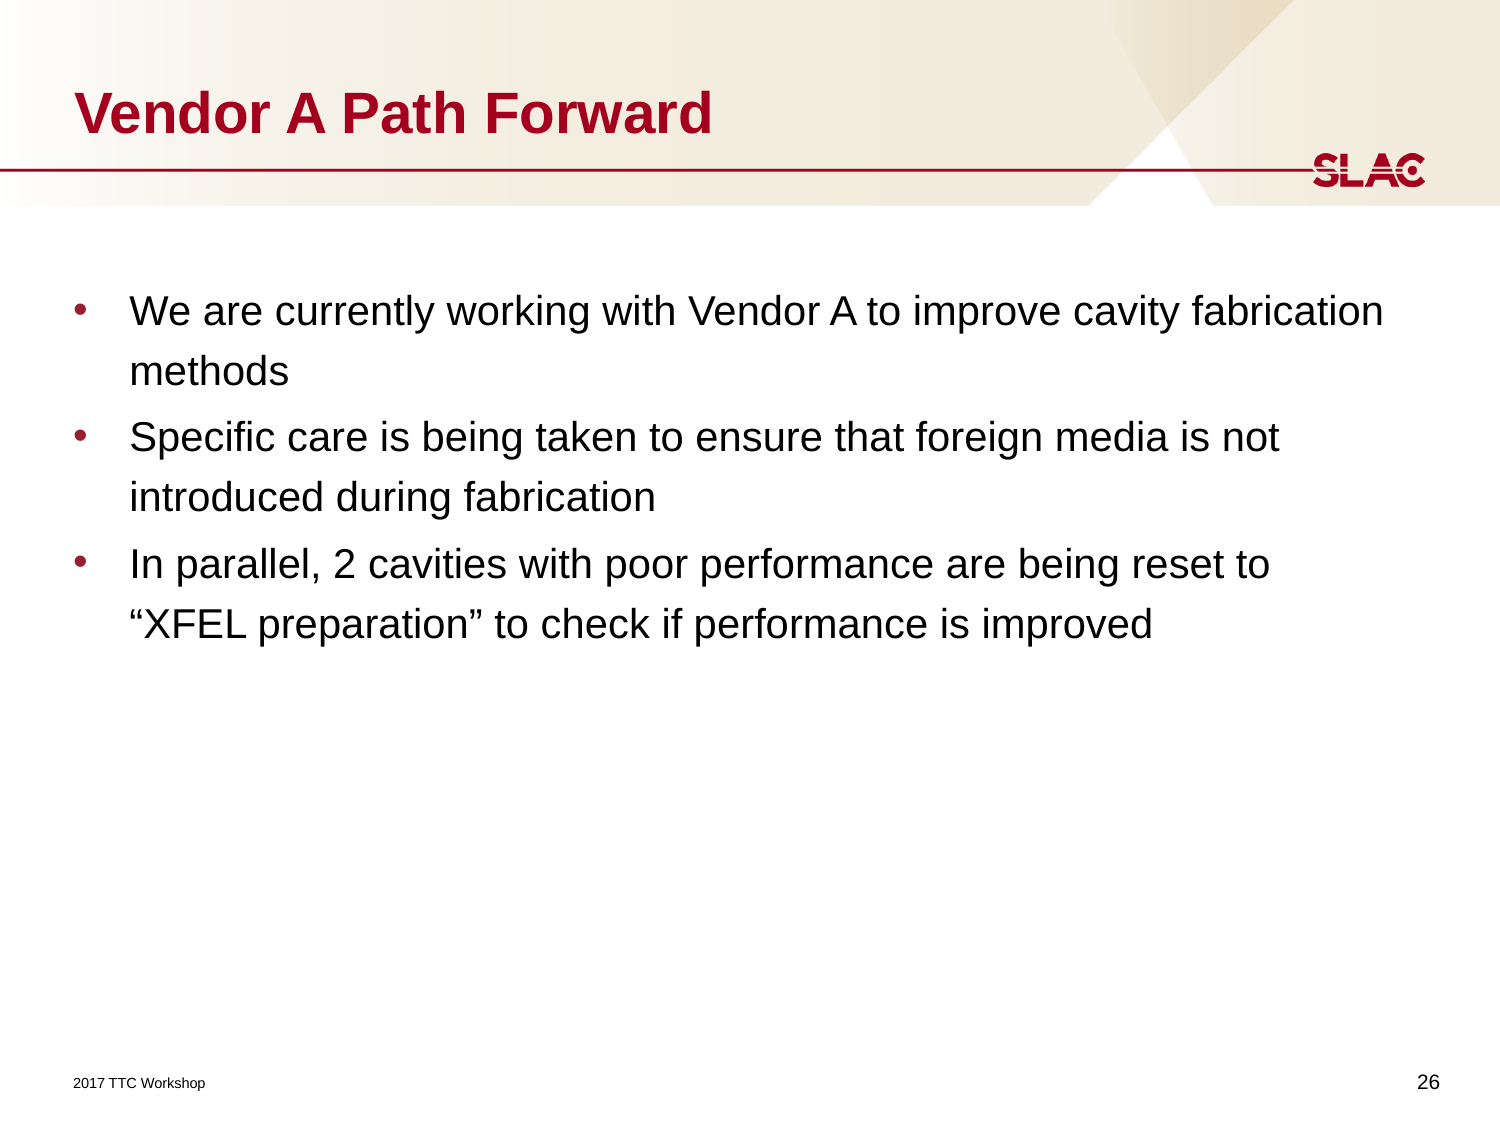

# Vendor A Path Forward
We are currently working with Vendor A to improve cavity fabrication methods
Specific care is being taken to ensure that foreign media is not introduced during fabrication
In parallel, 2 cavities with poor performance are being reset to
“XFEL preparation” to check if performance is improved

26
2017 TTC Workshop